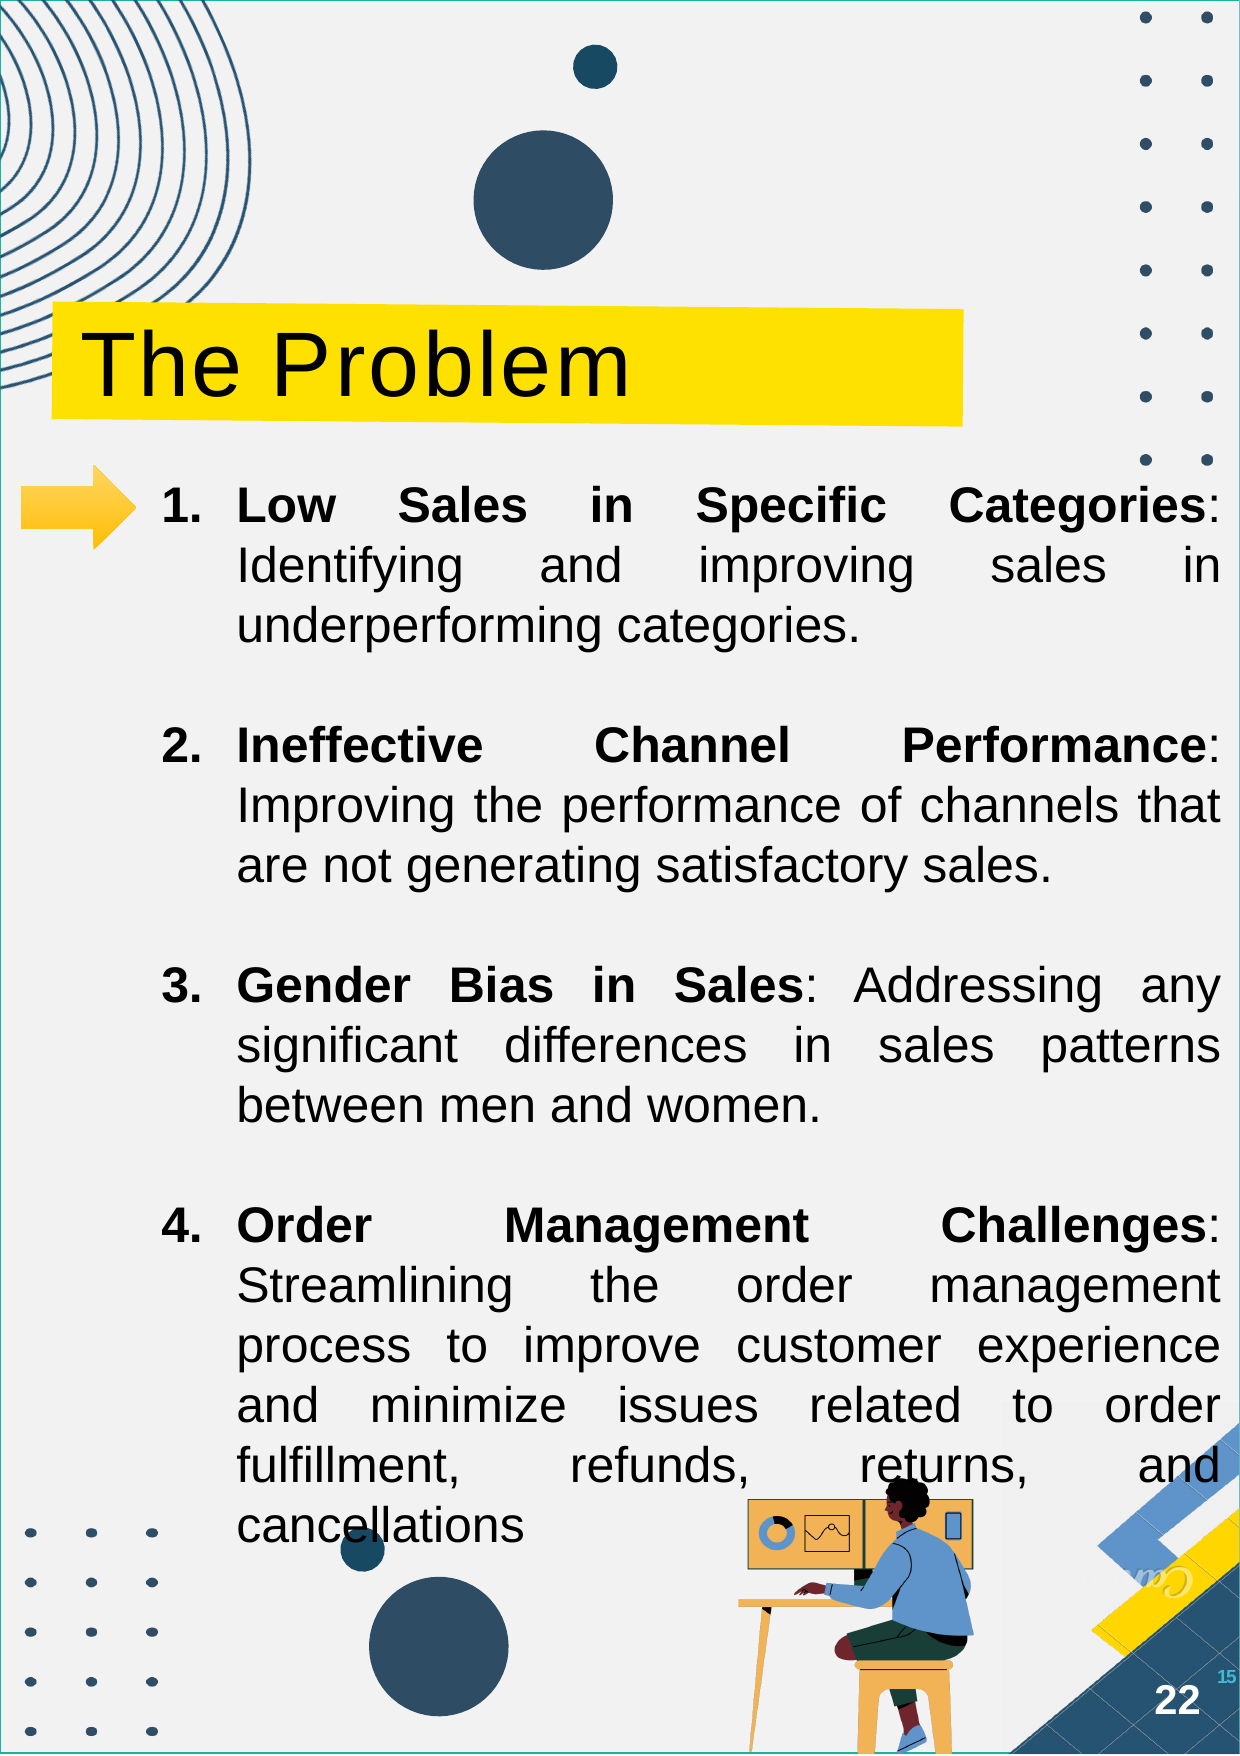

# The Problem

Low Sales in Specific Categories: Identifying and improving sales in underperforming categories.

Ineffective Channel Performance: Improving the performance of channels that are not generating satisfactory sales.

Gender Bias in Sales: Addressing any significant differences in sales patterns between men and women.

Order Management Challenges: Streamlining the order management process to improve customer experience and minimize issues related to order fulfillment, refunds, returns, and cancellations

15
22